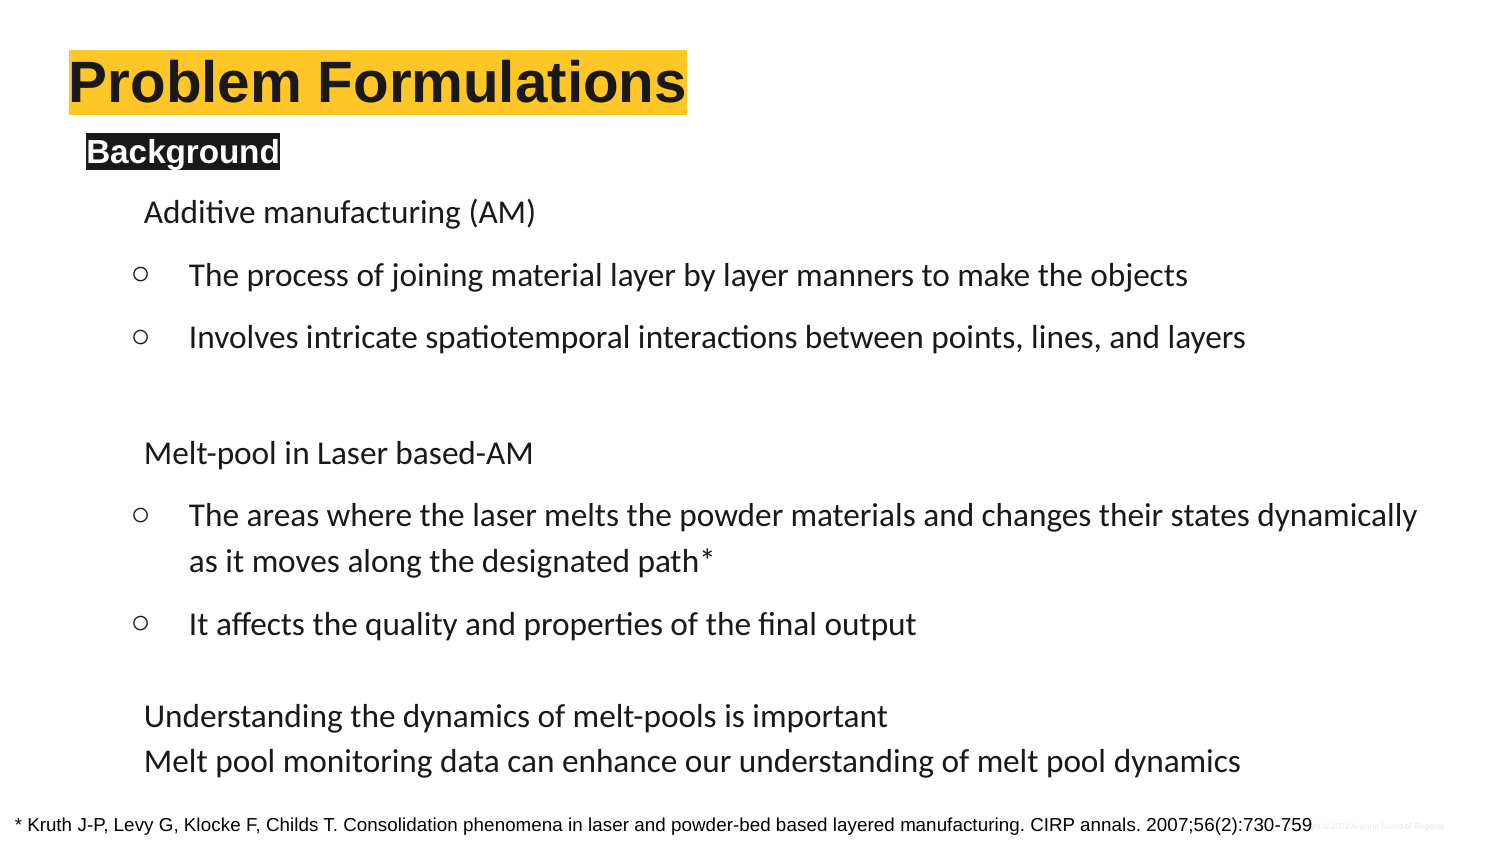

# Problem Formulations
Background
Additive manufacturing (AM)
The process of joining material layer by layer manners to make the objects
Involves intricate spatiotemporal interactions between points, lines, and layers

Melt-pool in Laser based-AM
The areas where the laser melts the powder materials and changes their states dynamically as it moves along the designated path*
It affects the quality and properties of the final output

Understanding the dynamics of melt-pools is important
Melt pool monitoring data can enhance our understanding of melt pool dynamics

* Kruth J-P, Levy G, Klocke F, Childs T. Consolidation phenomena in laser and powder-bed based layered manufacturing. CIRP annals. 2007;56(2):730-759